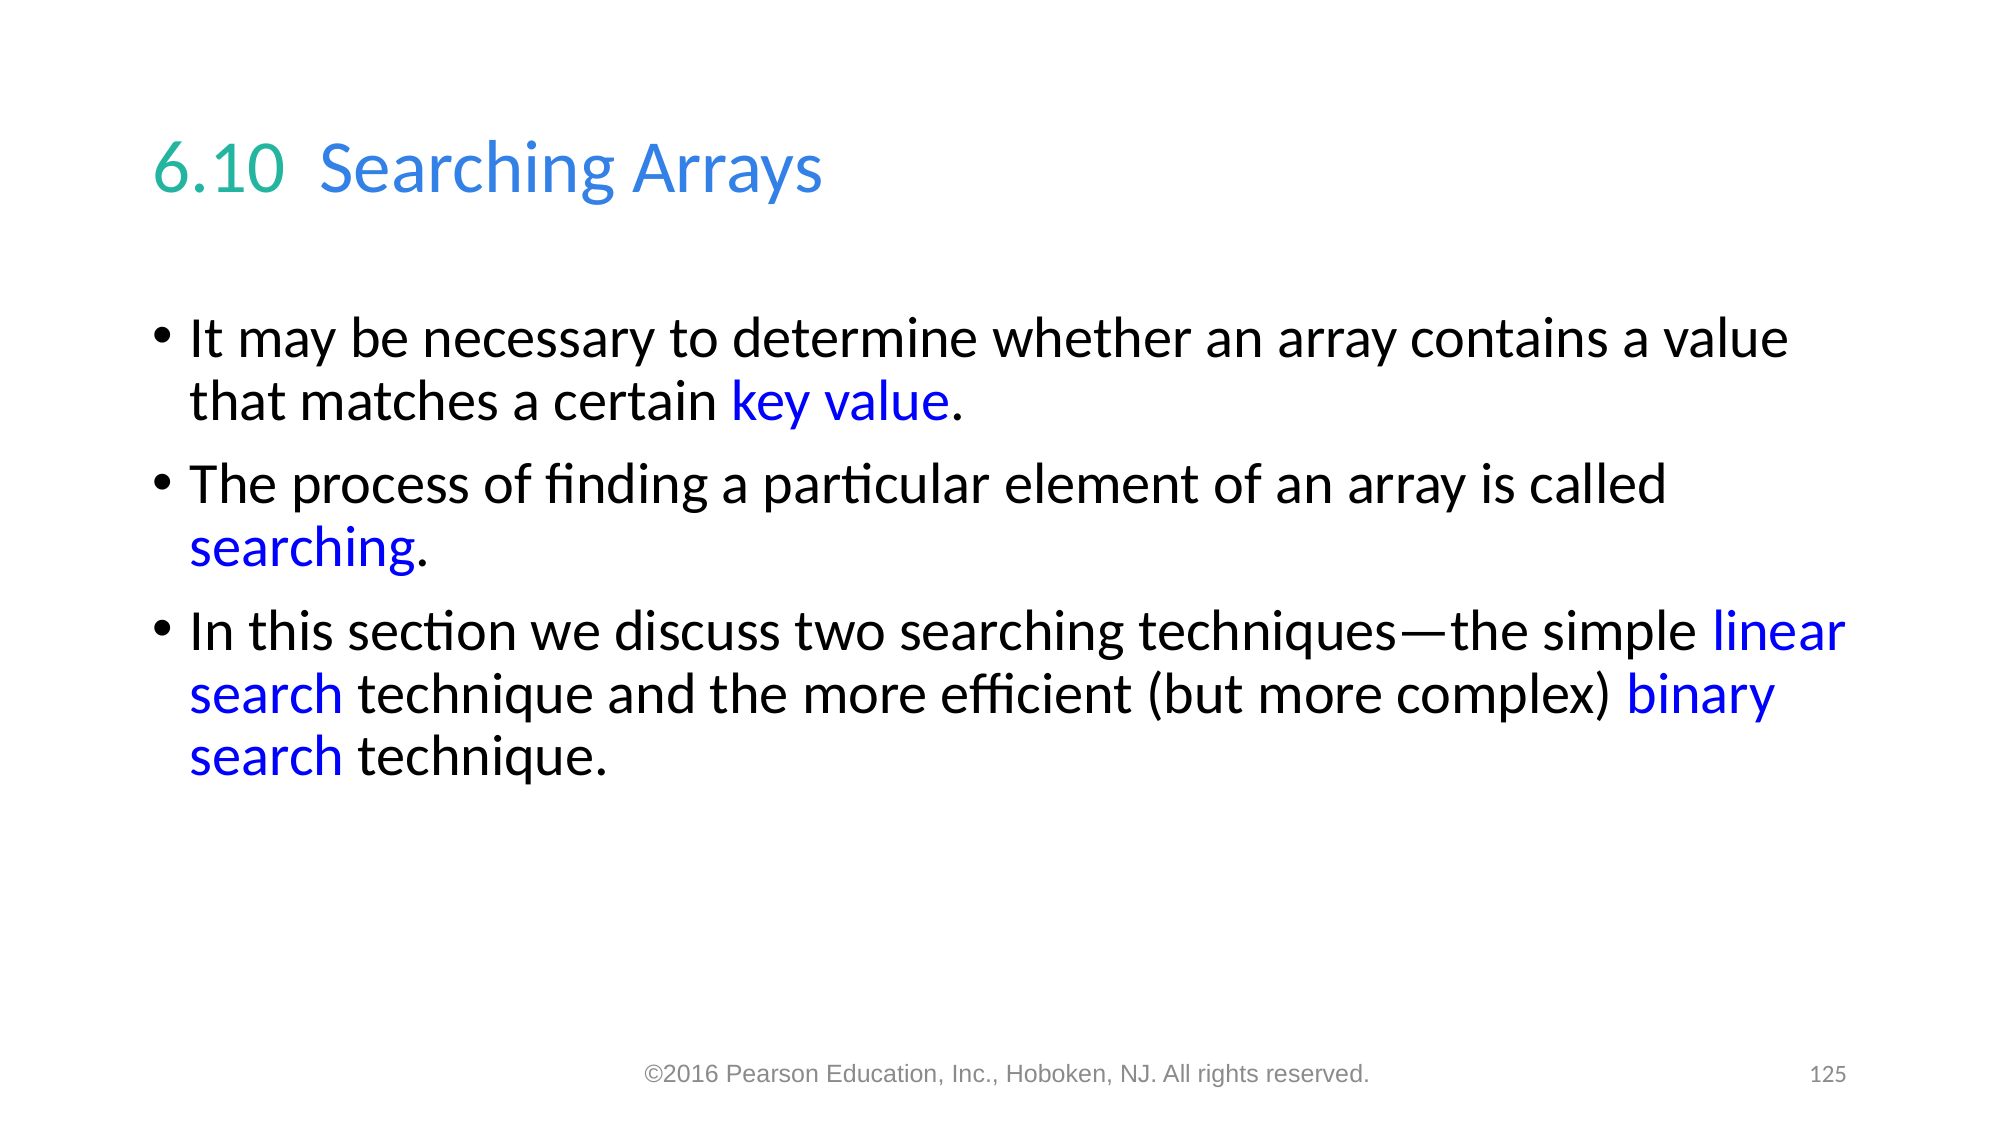

# 6.10  Searching Arrays
It may be necessary to determine whether an array contains a value that matches a certain key value.
The process of finding a particular element of an array is called searching.
In this section we discuss two searching techniques—the simple linear search technique and the more efficient (but more complex) binary search technique.
125
©2016 Pearson Education, Inc., Hoboken, NJ. All rights reserved.